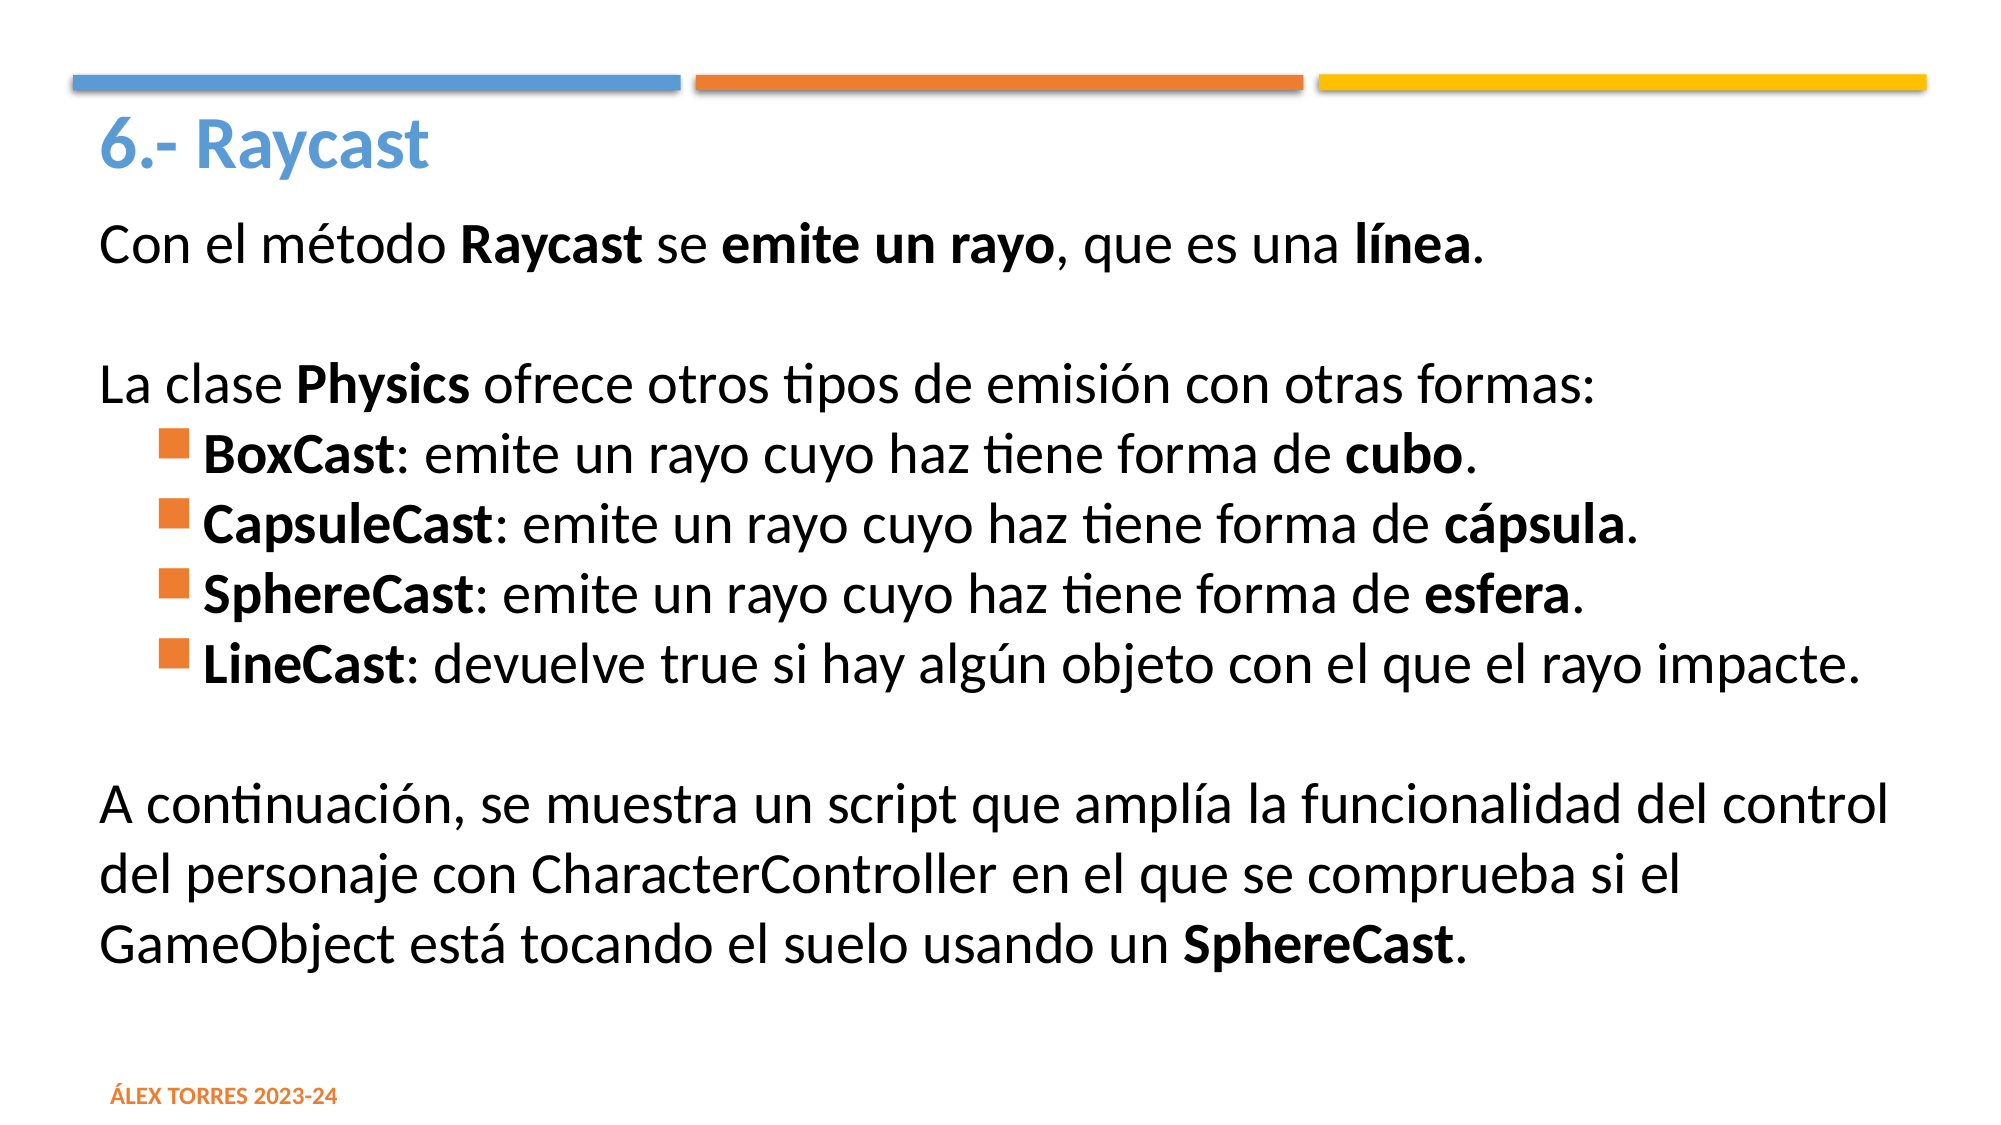

6.- Raycast
Con el método Raycast se emite un rayo, que es una línea.

La clase Physics ofrece otros tipos de emisión con otras formas:
BoxCast: emite un rayo cuyo haz tiene forma de cubo.
CapsuleCast: emite un rayo cuyo haz tiene forma de cápsula.
SphereCast: emite un rayo cuyo haz tiene forma de esfera.
LineCast: devuelve true si hay algún objeto con el que el rayo impacte.

A continuación, se muestra un script que amplía la funcionalidad del control del personaje con CharacterController en el que se comprueba si el GameObject está tocando el suelo usando un SphereCast.